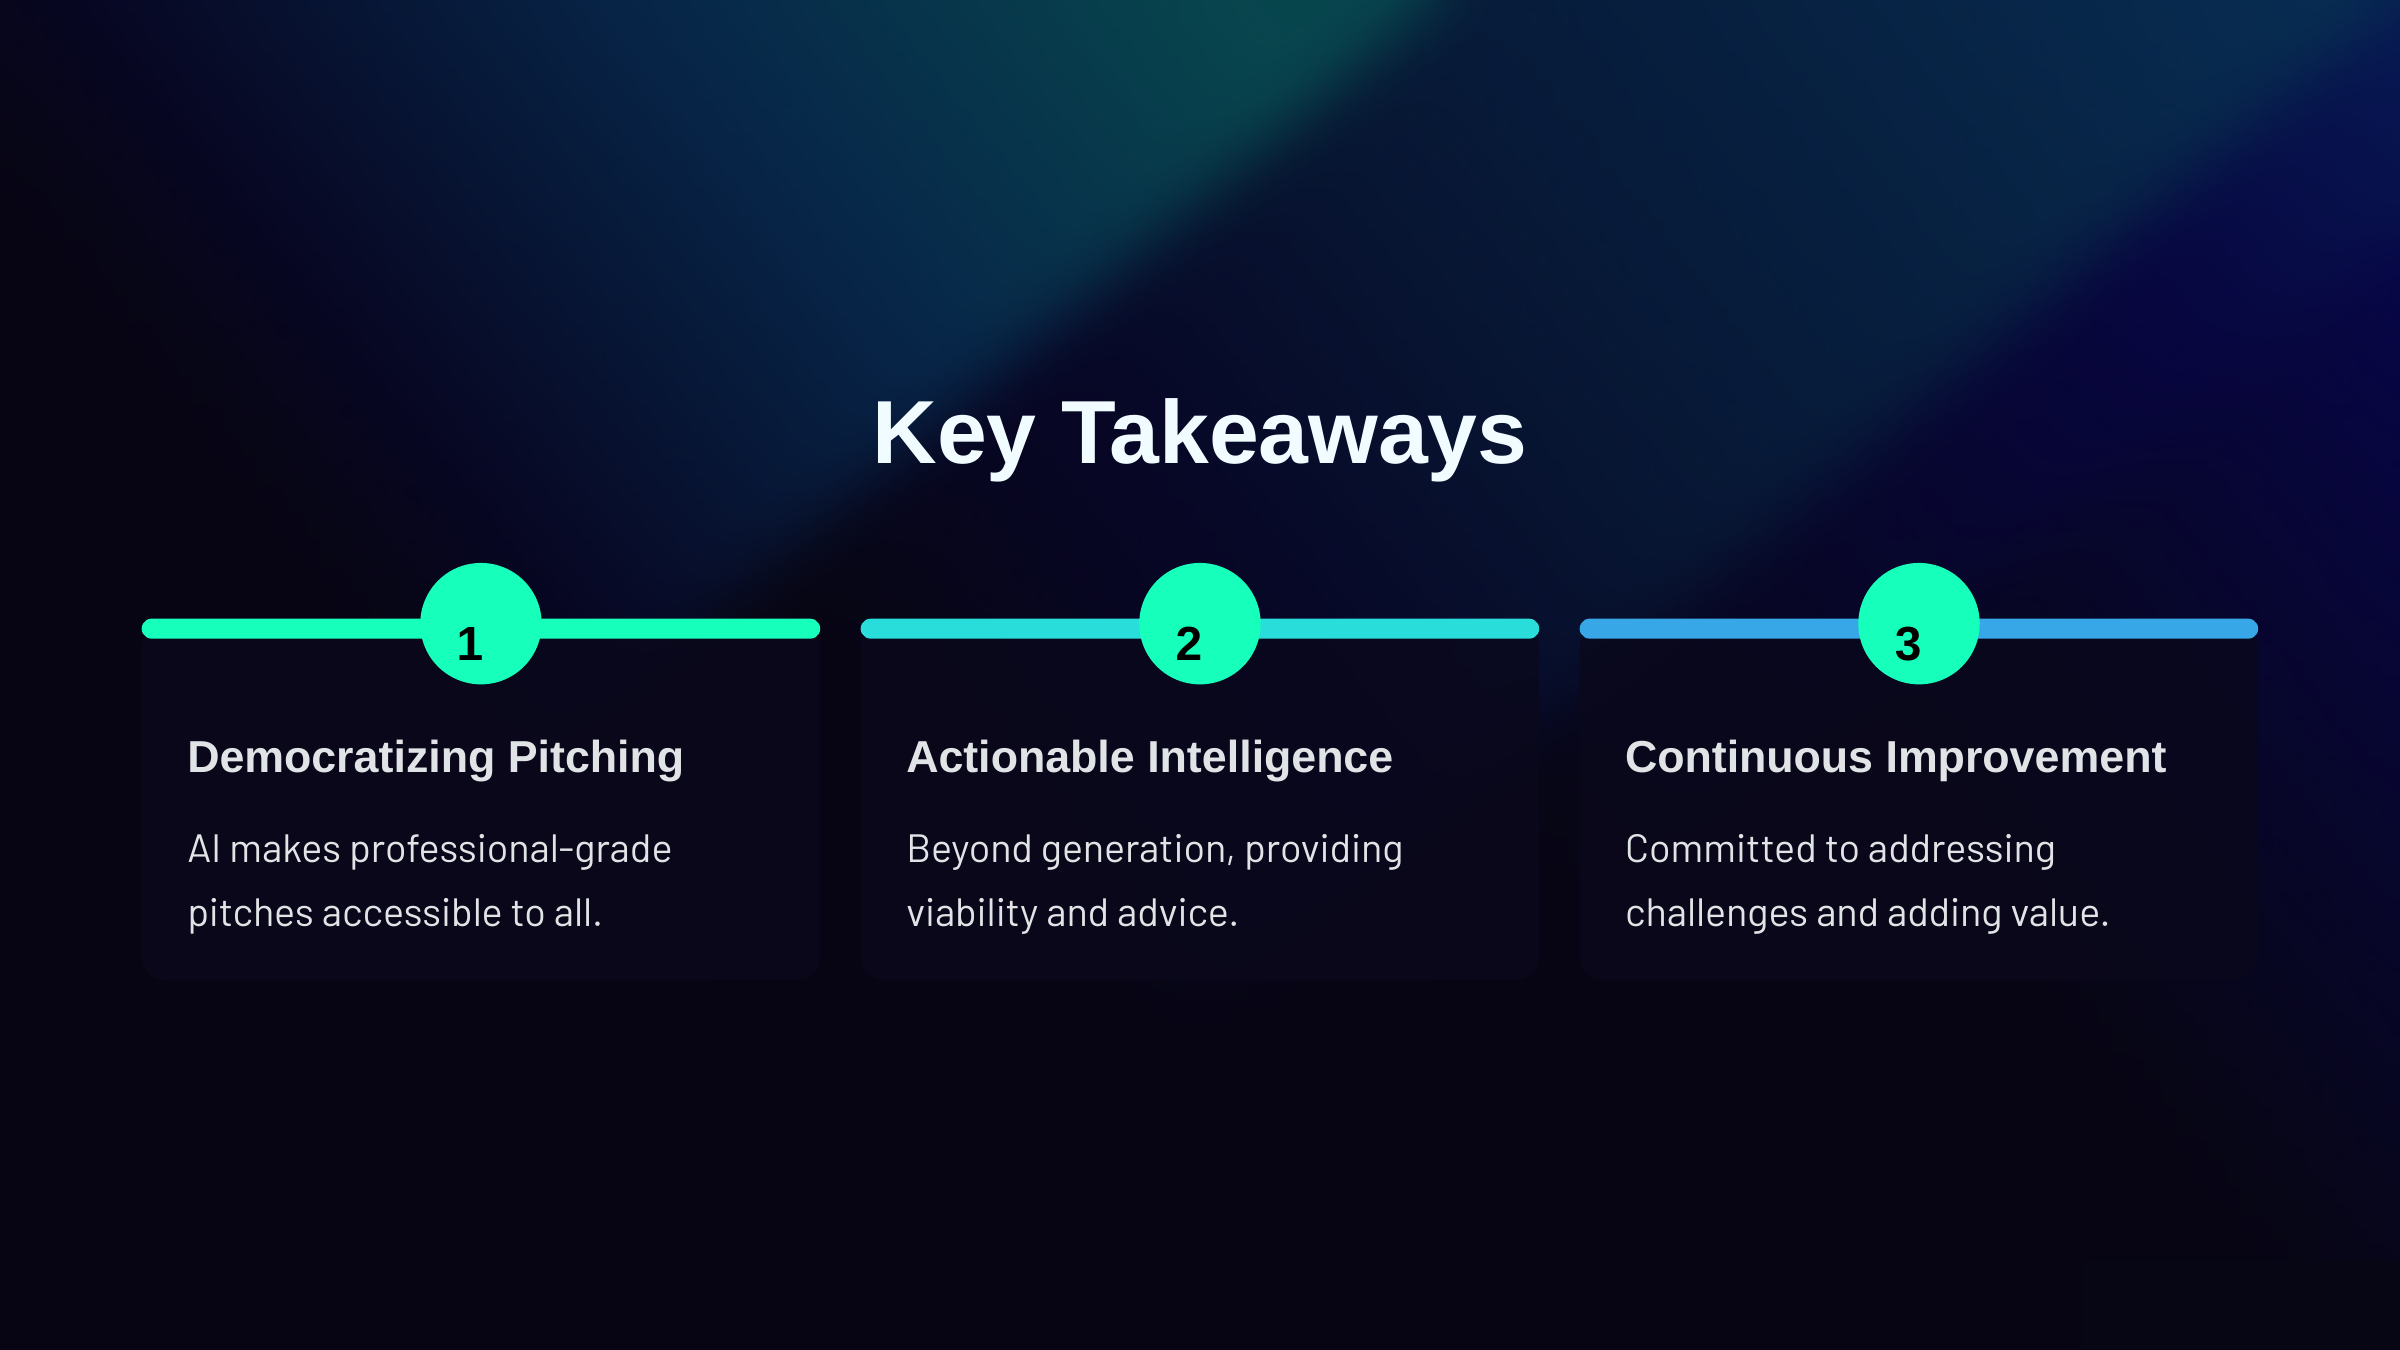

Key Takeaways

1
2
3

Democratizing Pitching
Actionable Intelligence
Continuous Improvement
AI makes professional-grade pitches accessible to all.
Beyond generation, providing viability and advice.
Committed to addressing challenges and adding value.